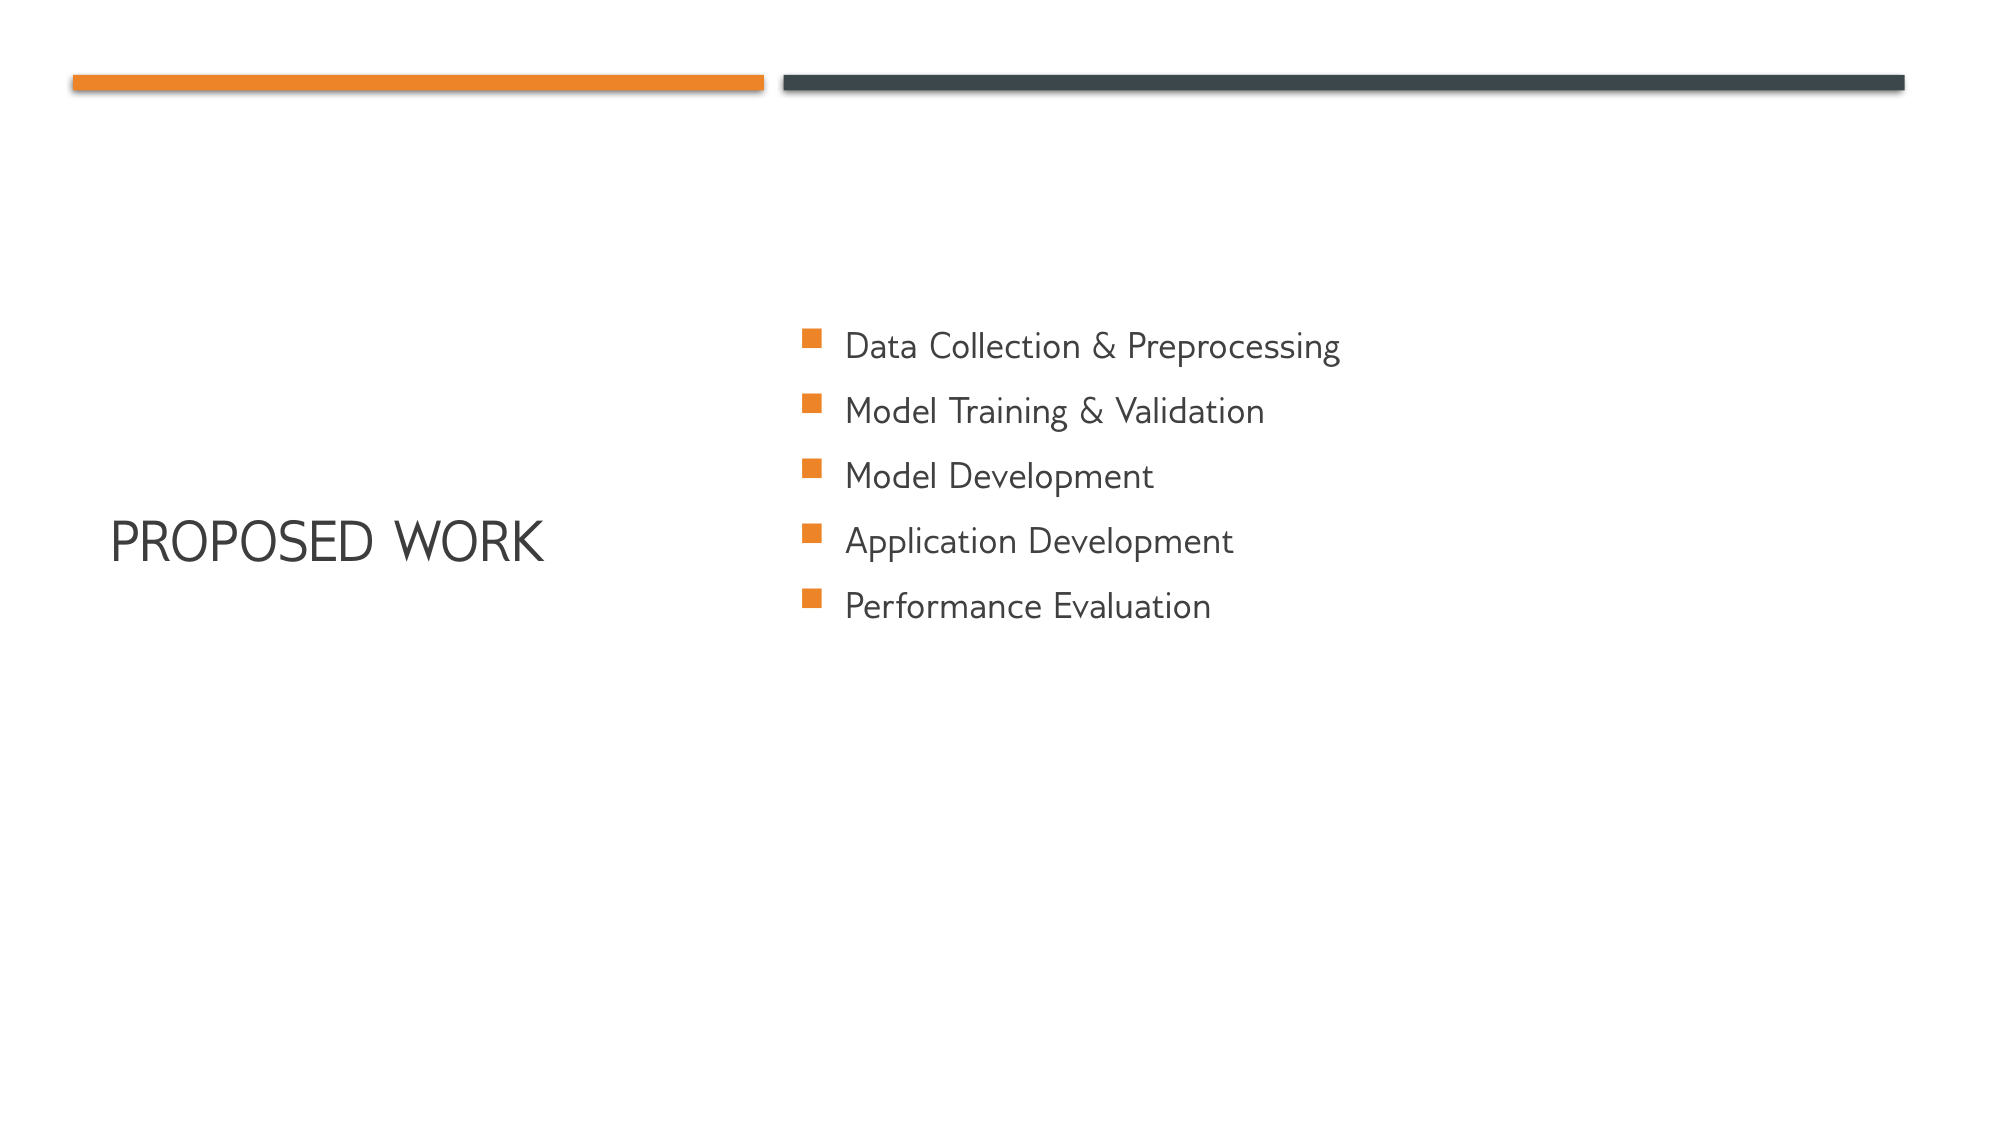

# Proposed work
Data Collection & Preprocessing
Model Training & Validation
Model Development
Application Development
Performance Evaluation